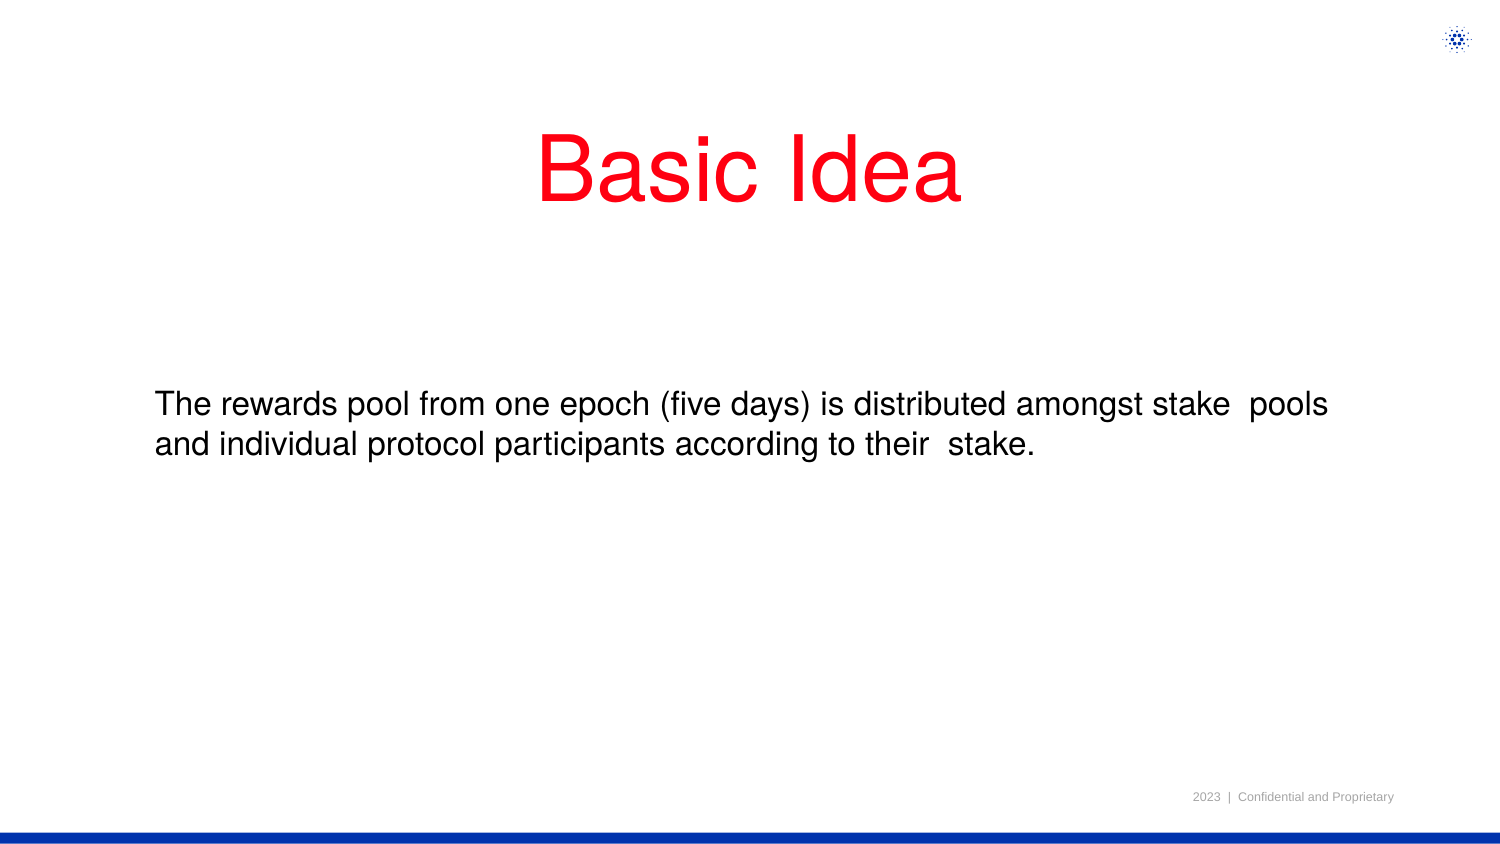

Basic Idea
The rewards pool from one epoch (five days) is distributed amongst stake  pools and individual protocol participants according to their  stake.